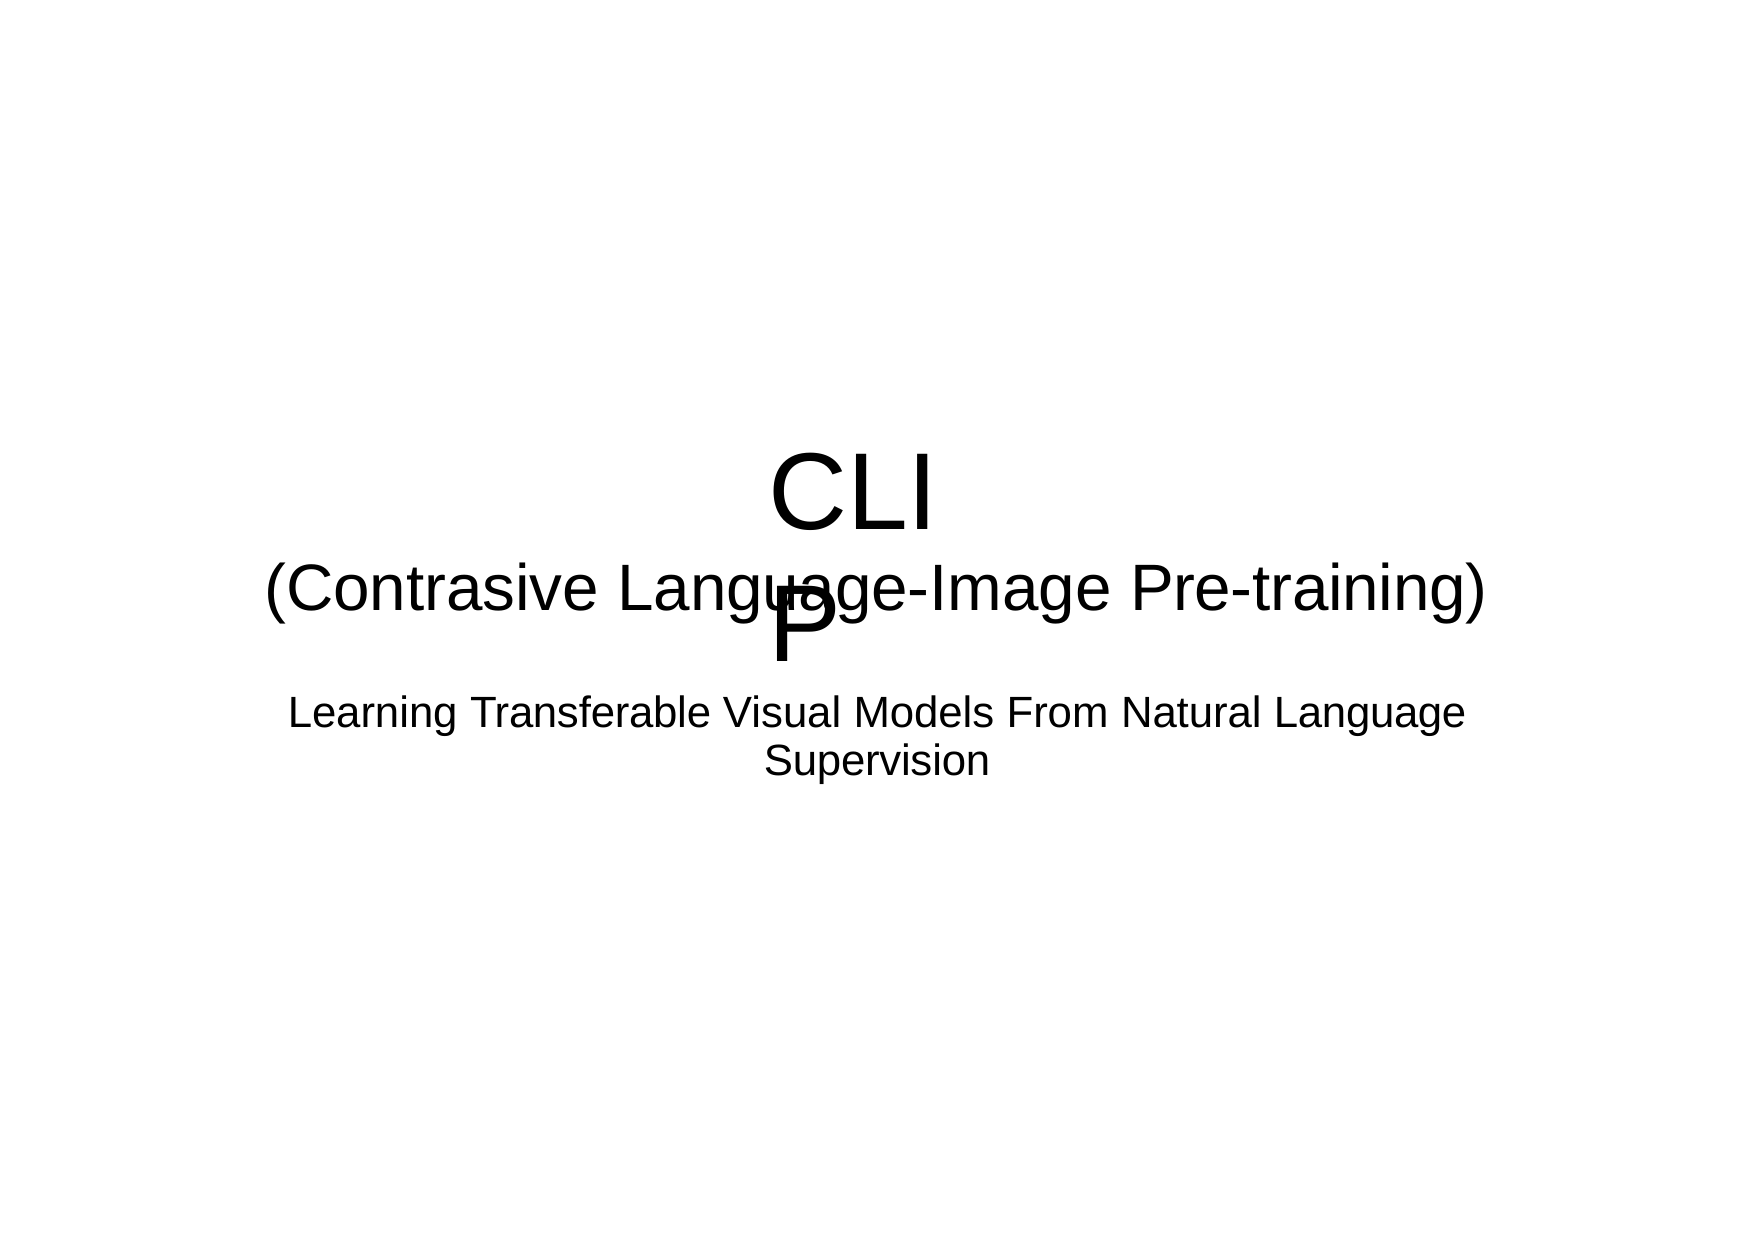

CLIP
(Contrasive Language-Image Pre-training)
Learning Transferable Visual Models From Natural Language Supervision